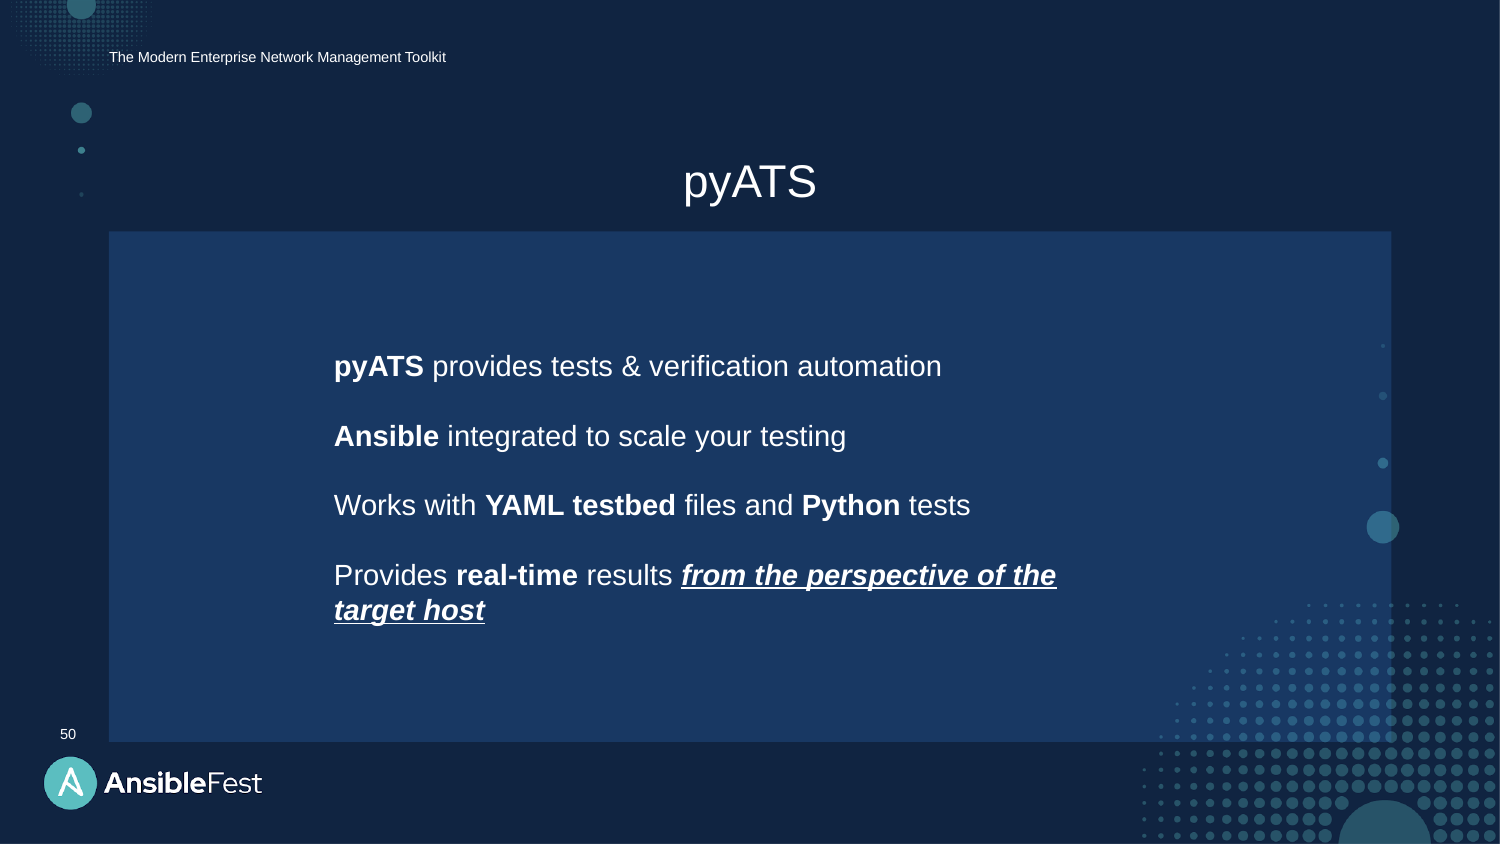

The Modern Enterprise Network Management Toolkit
pyATS
pyATS provides tests & verification automation

Ansible integrated to scale your testing

Works with YAML testbed files and Python tests

Provides real-time results from the perspective of the target host
50